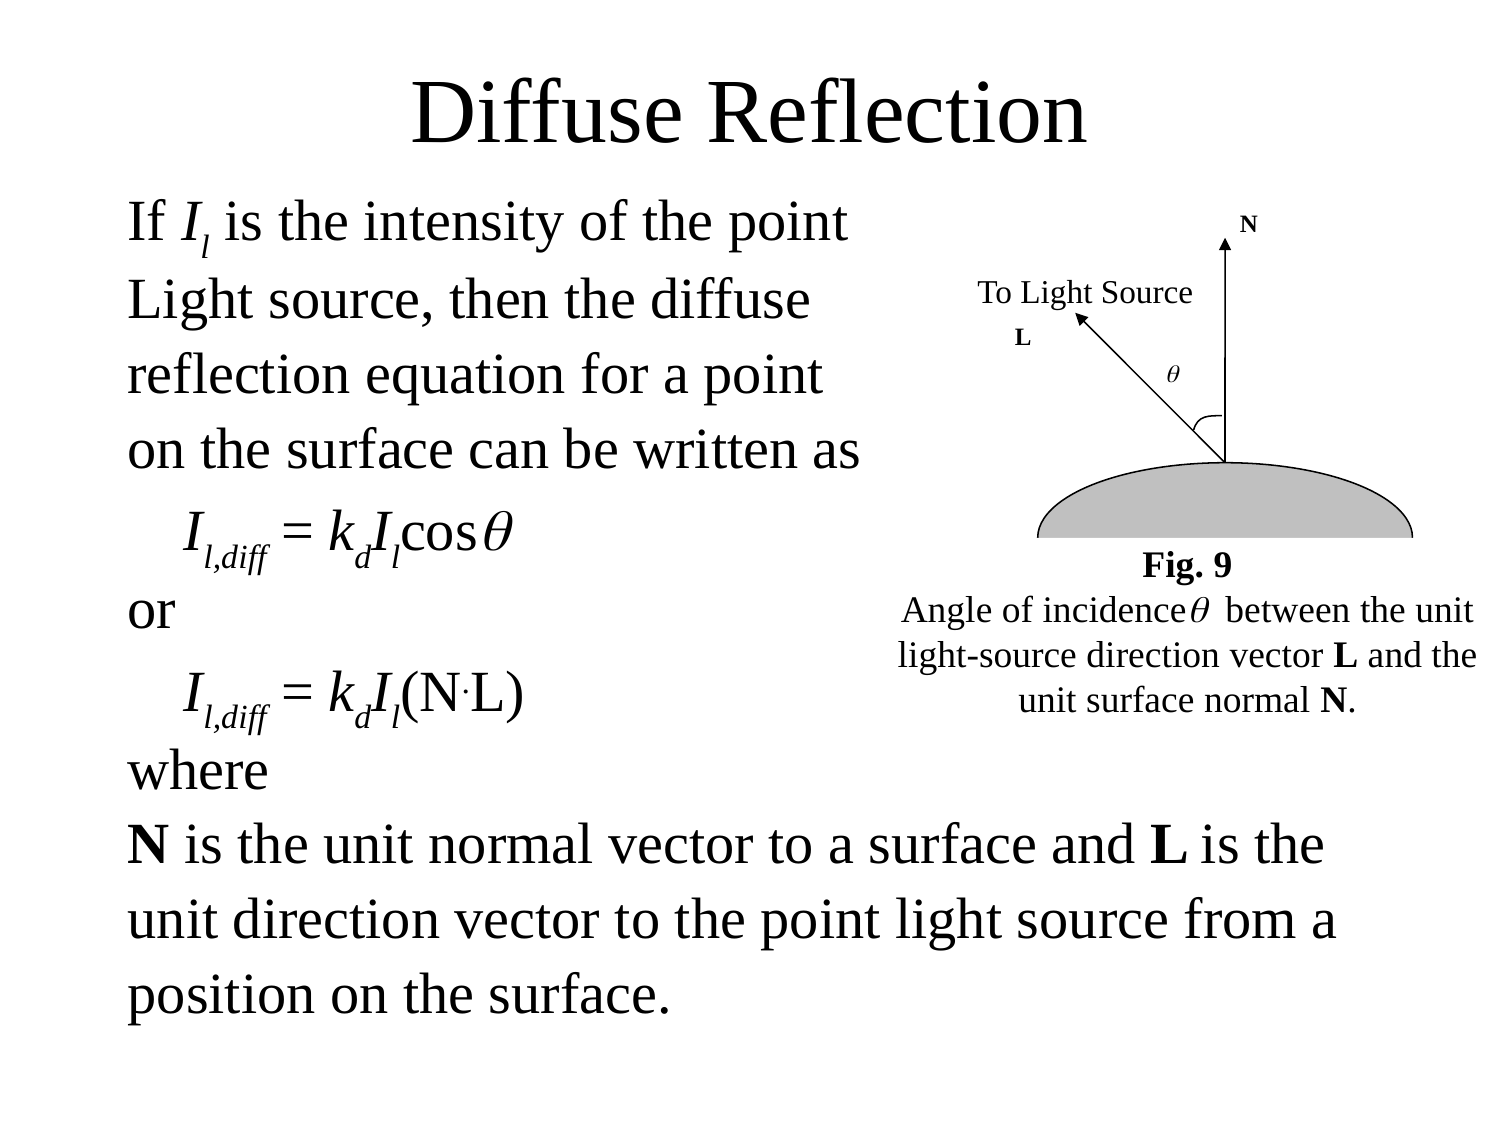

# Diffuse Reflection
If Il is the intensity of the point
Light source, then the diffuse
reflection equation for a point
on the surface can be written as
	Il,diff = kdIlcosθ
or
	Il,diff = kdIl(N.L)
where
N is the unit normal vector to a surface and L is the
unit direction vector to the point light source from a
position on the surface.
N

To Light Source
L

θ

Fig. 9
Angle of incidenceθ  between the unit light-source direction vector L and the unit surface normal N.